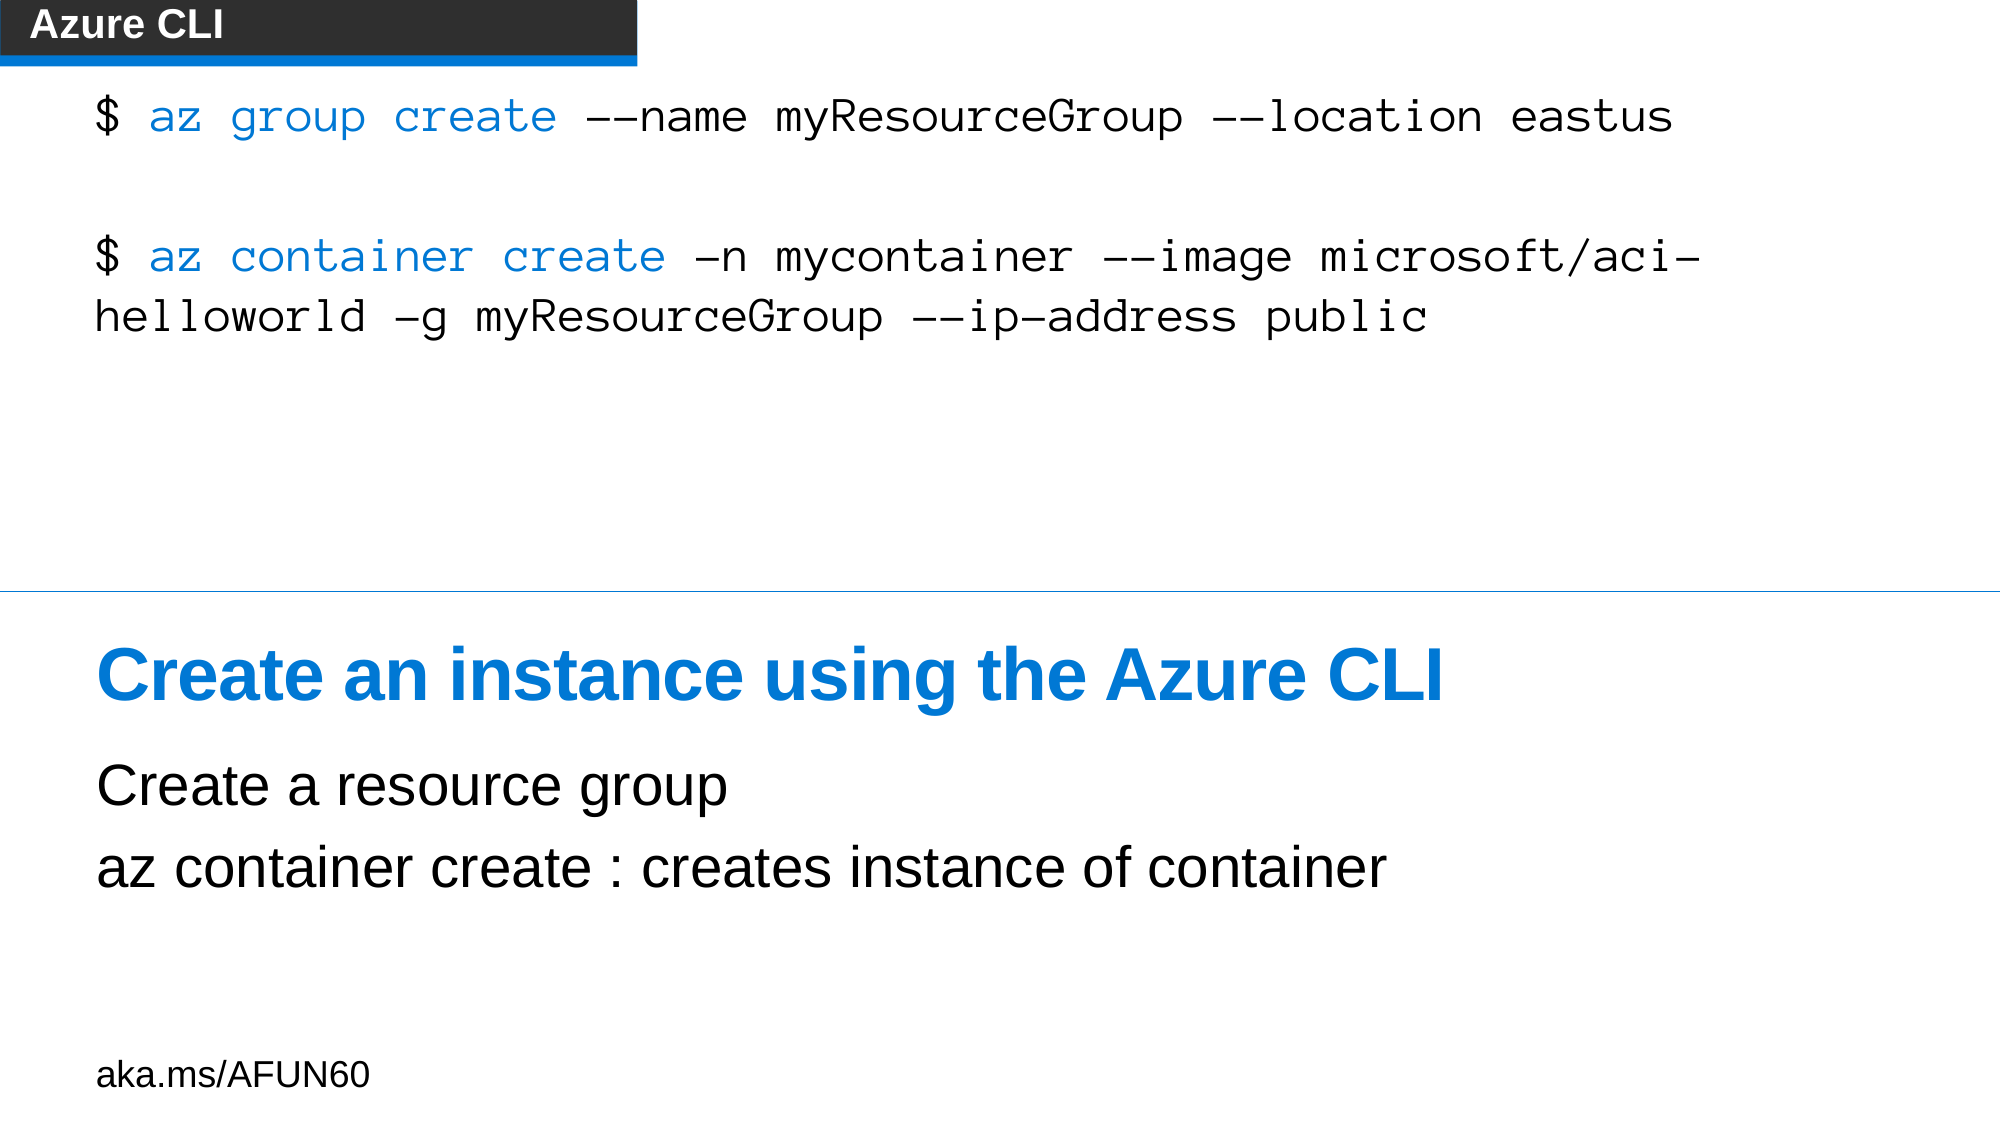

Azure CLI
$ az group create --name myResourceGroup --location eastus

$ az container create -n mycontainer --image microsoft/aci-helloworld -g myResourceGroup --ip-address public
# Create an instance using the Azure CLI
Create a resource group
az container create : creates instance of container